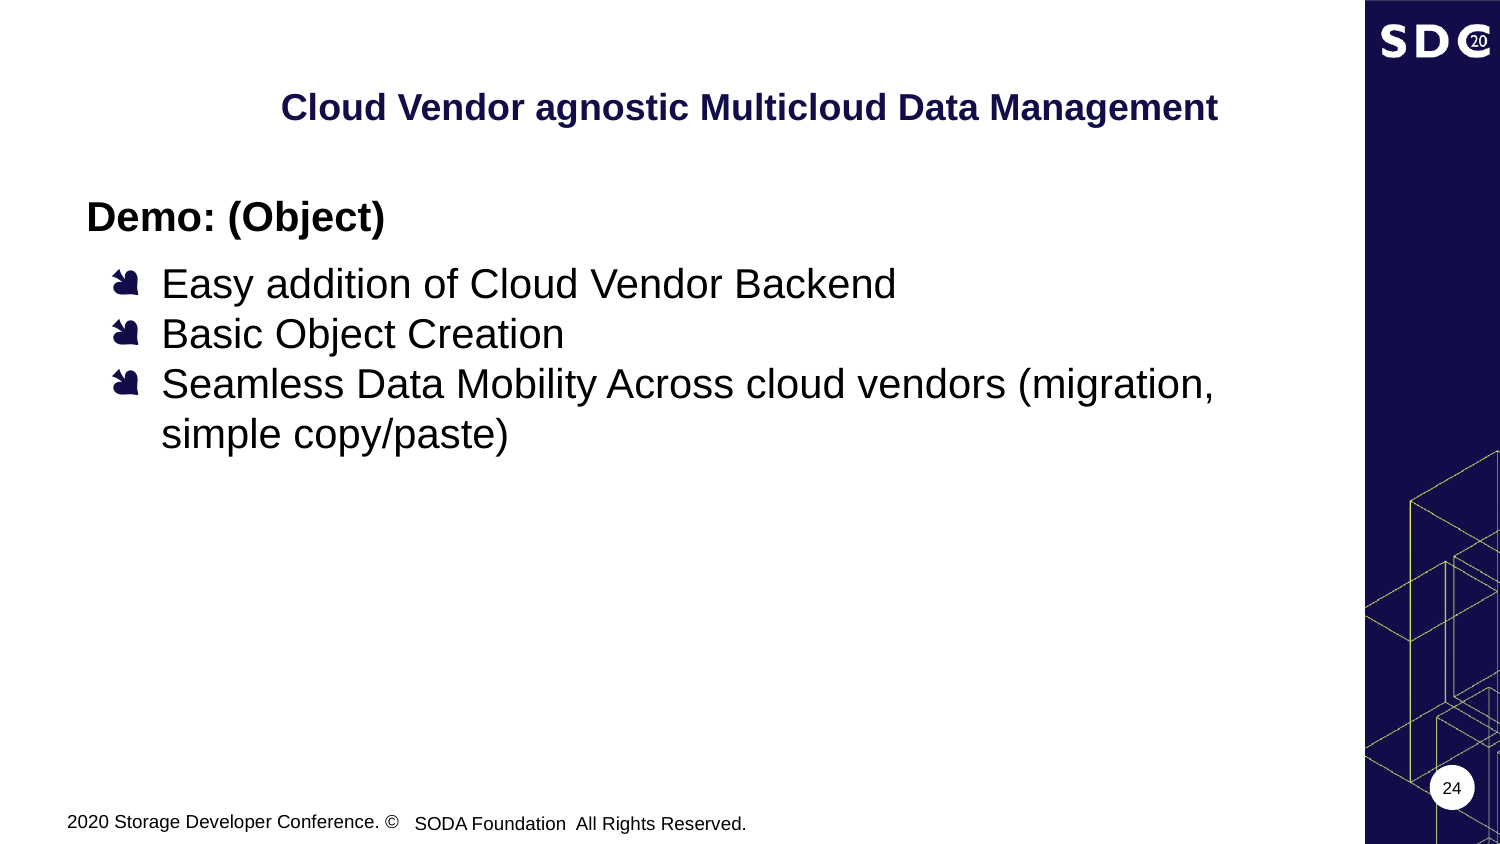

# Cloud Vendor agnostic Multicloud Data Management
Demo: (Object)
Easy addition of Cloud Vendor Backend
Basic Object Creation
Seamless Data Mobility Across cloud vendors (migration, simple copy/paste)
SODA Foundation  All Rights Reserved.